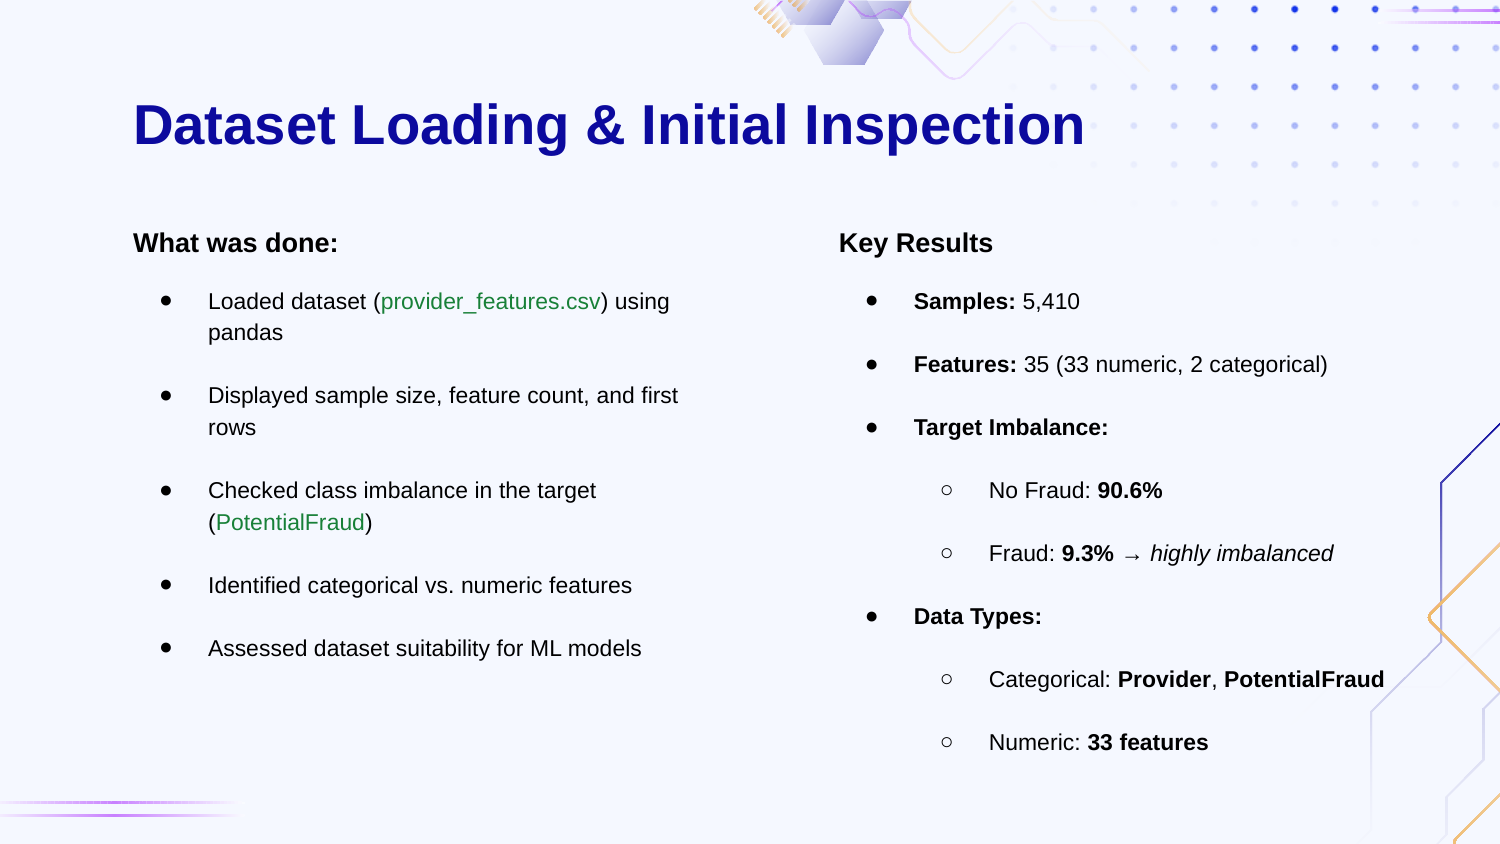

# Dataset Loading & Initial Inspection
What was done:
Loaded dataset (provider_features.csv) using pandas
Displayed sample size, feature count, and first rows
Checked class imbalance in the target (PotentialFraud)
Identified categorical vs. numeric features
Assessed dataset suitability for ML models

Key Results
Samples: 5,410
Features: 35 (33 numeric, 2 categorical)
Target Imbalance:
No Fraud: 90.6%
Fraud: 9.3% → highly imbalanced
Data Types:
Categorical: Provider, PotentialFraud
Numeric: 33 features